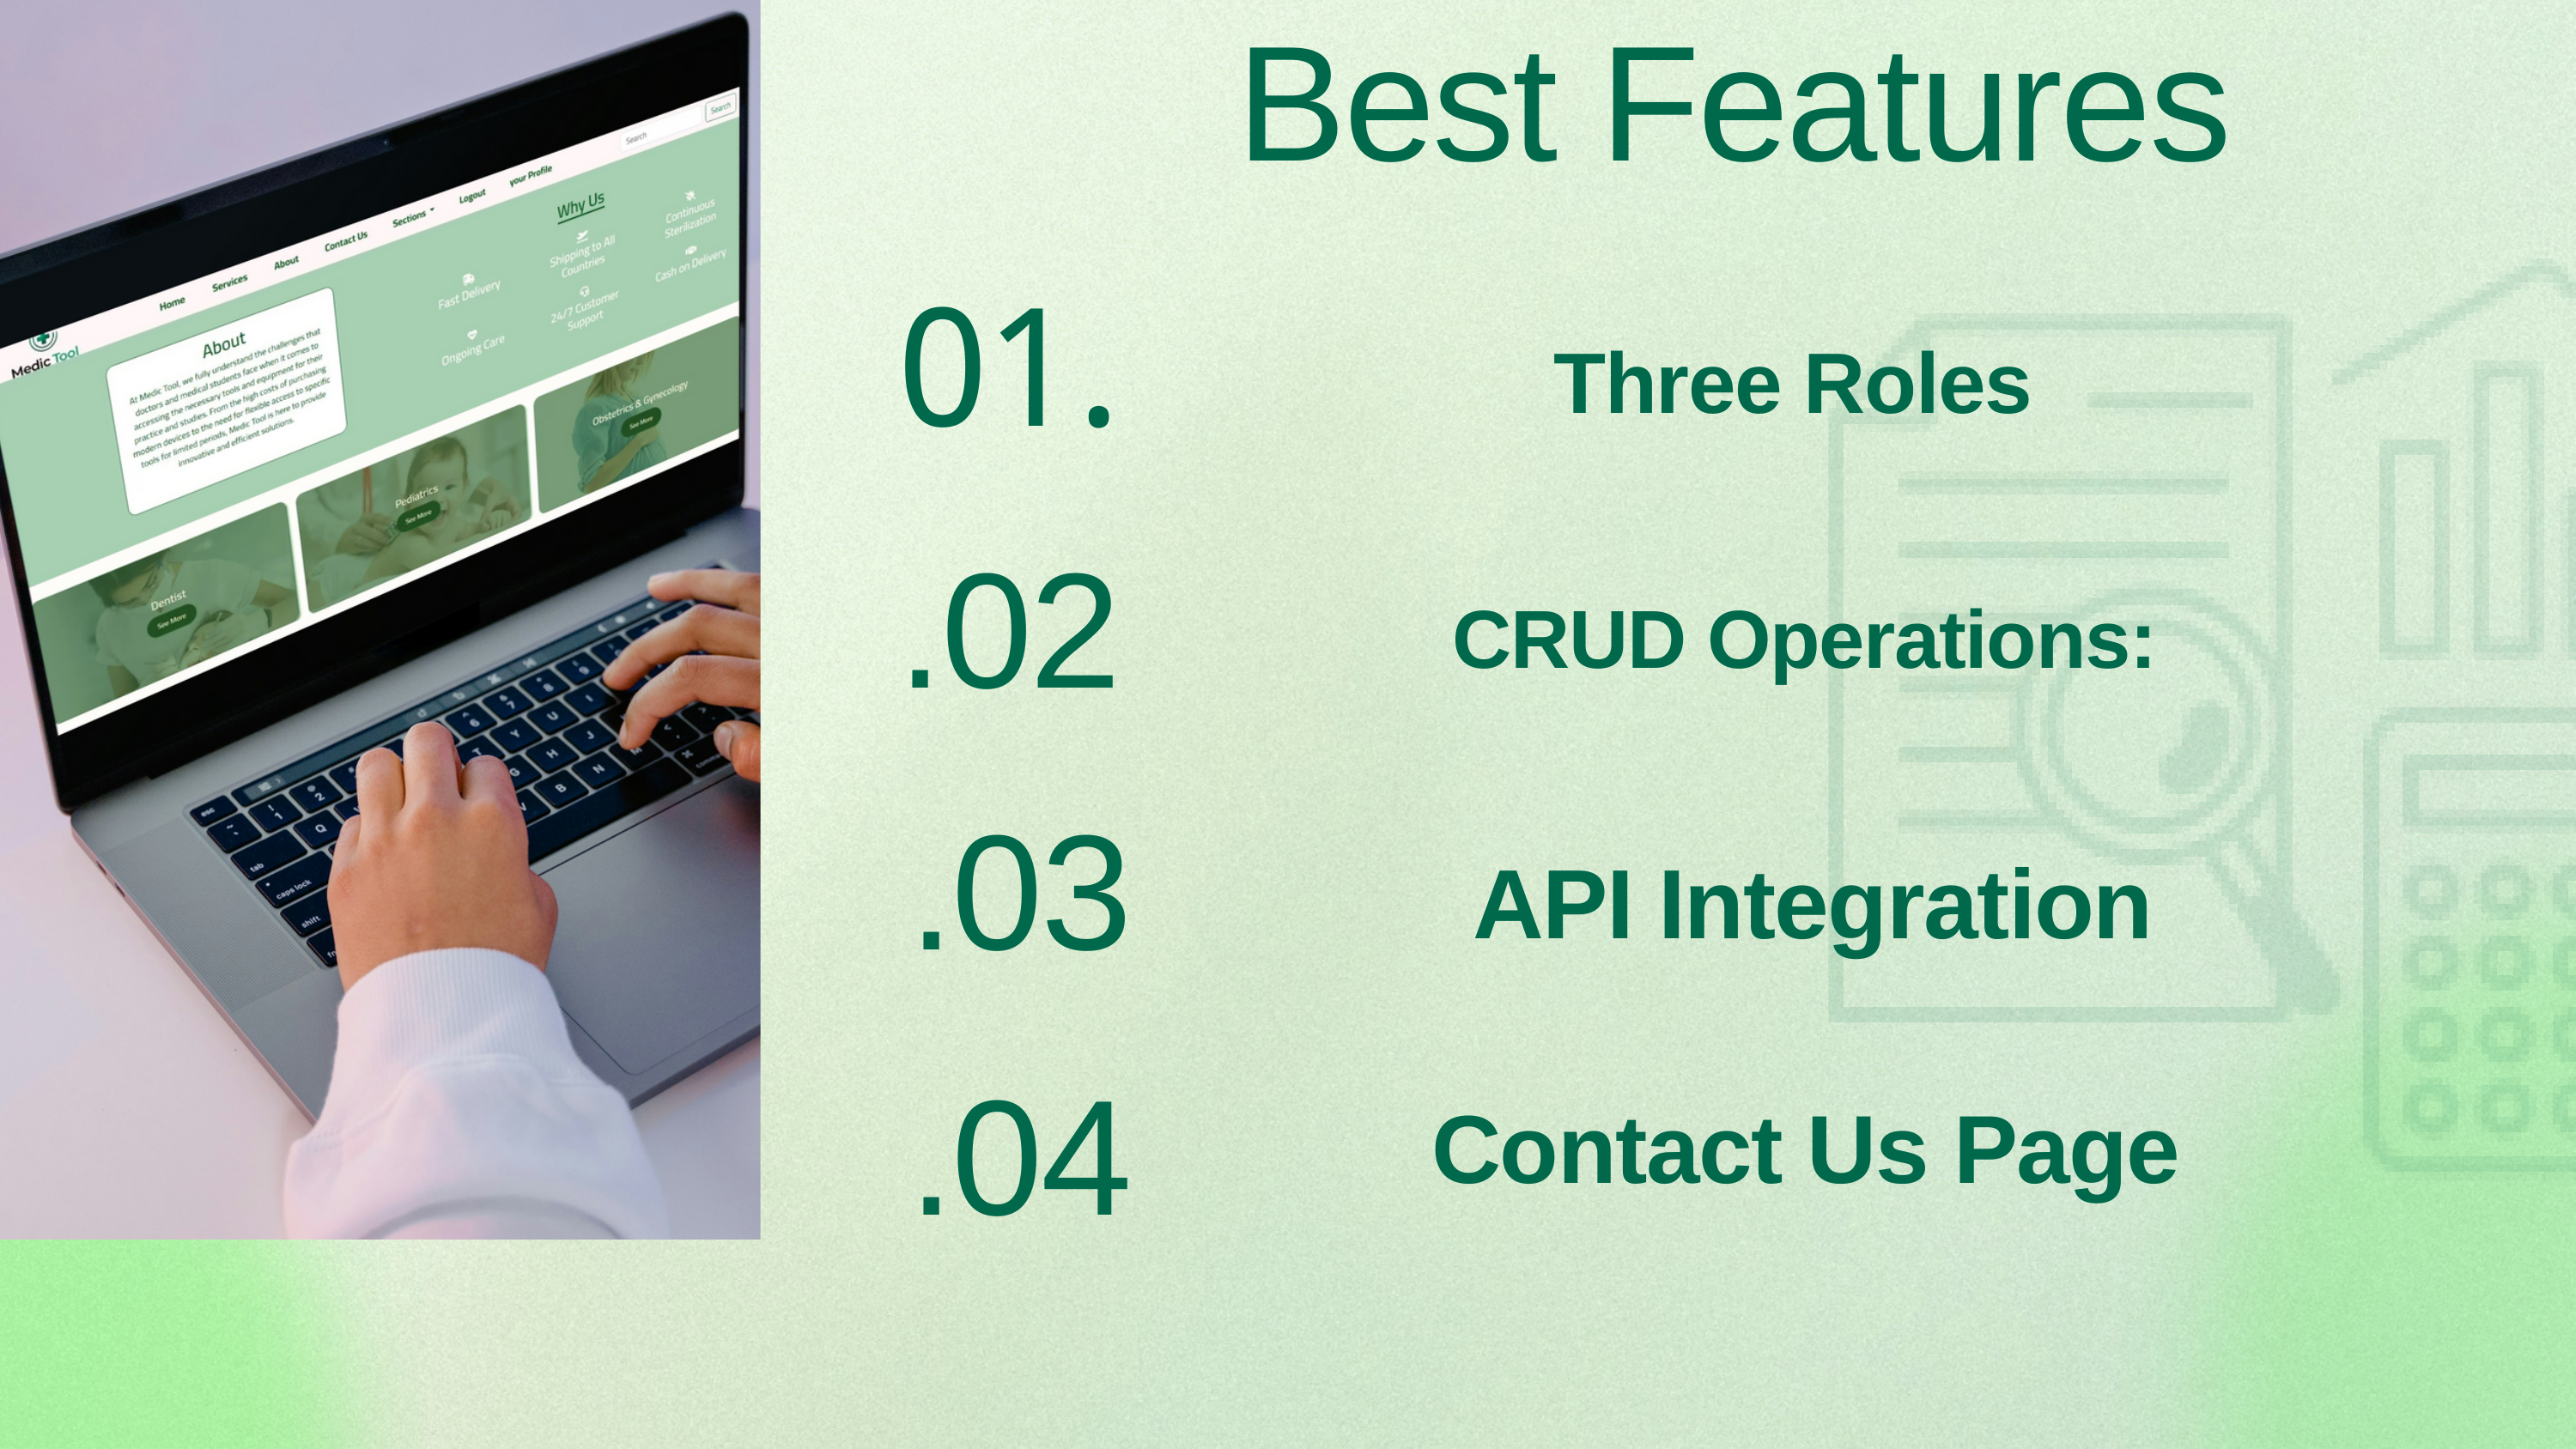

Best Features

.01
Three Roles
.02
 CRUD Operations:
.03

API Integration

.04
 Contact Us Page